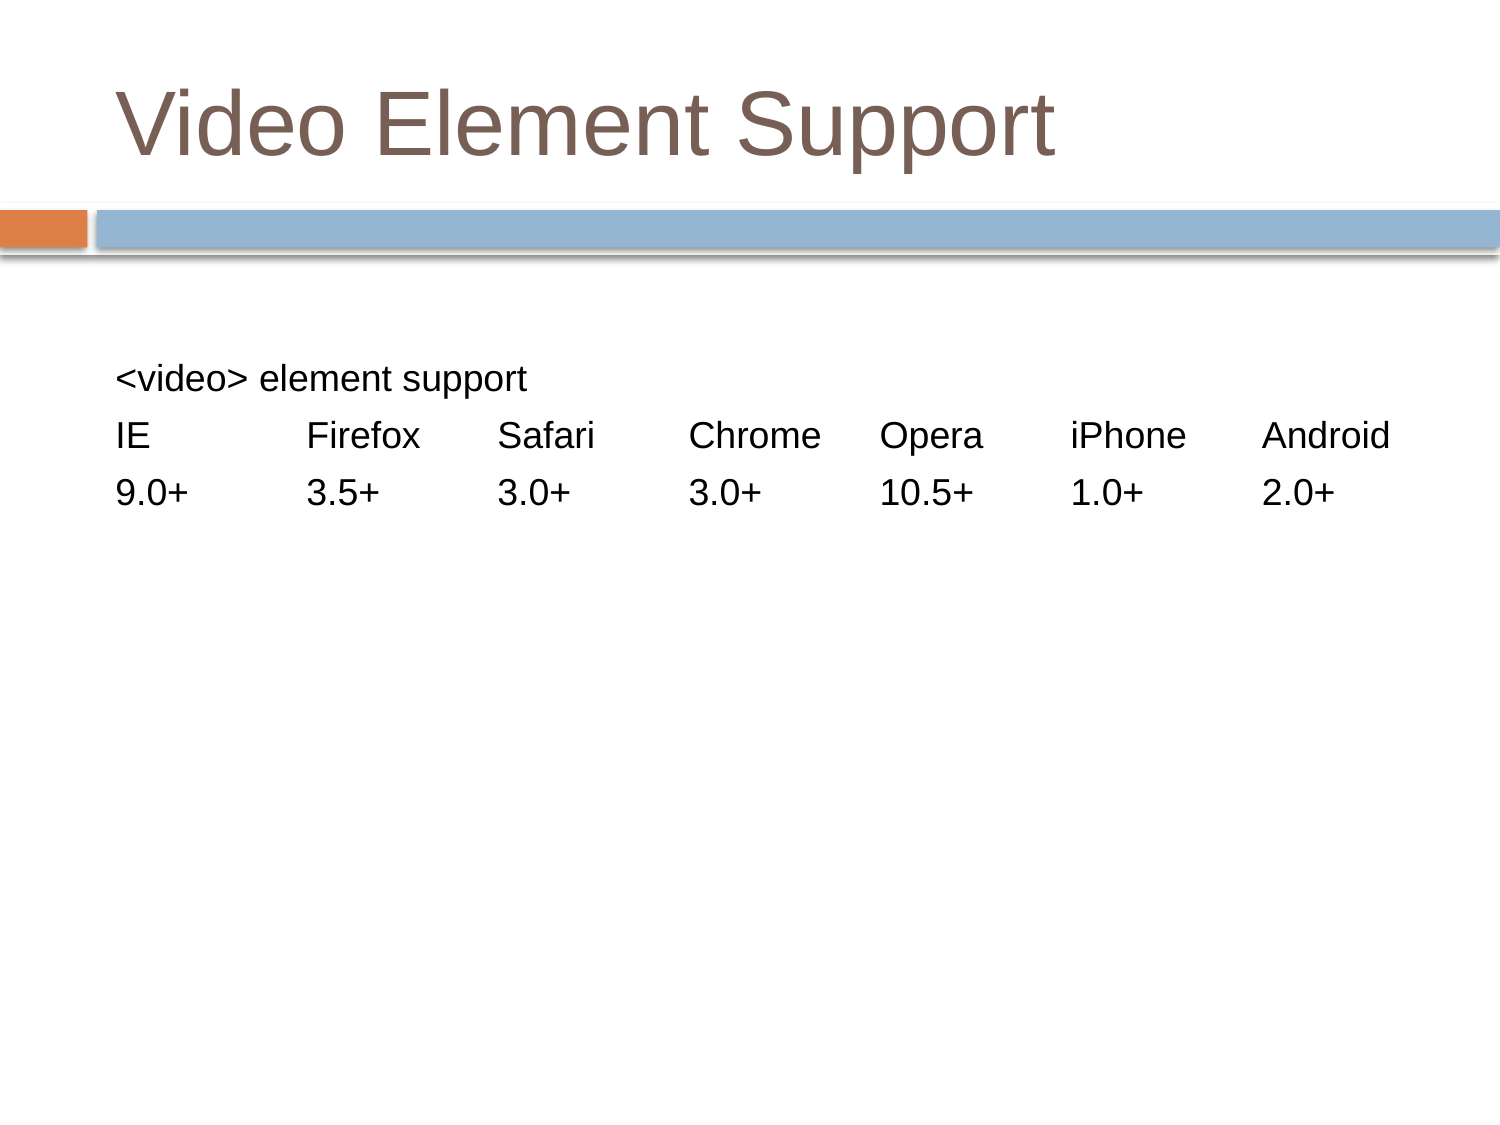

# Video Element Support
| <video> element support |  |  |  |  |  |  |
| --- | --- | --- | --- | --- | --- | --- |
| IE | Firefox | Safari | Chrome | Opera | iPhone | Android |
| 9.0+ | 3.5+ | 3.0+ | 3.0+ | 10.5+ | 1.0+ | 2.0+ |